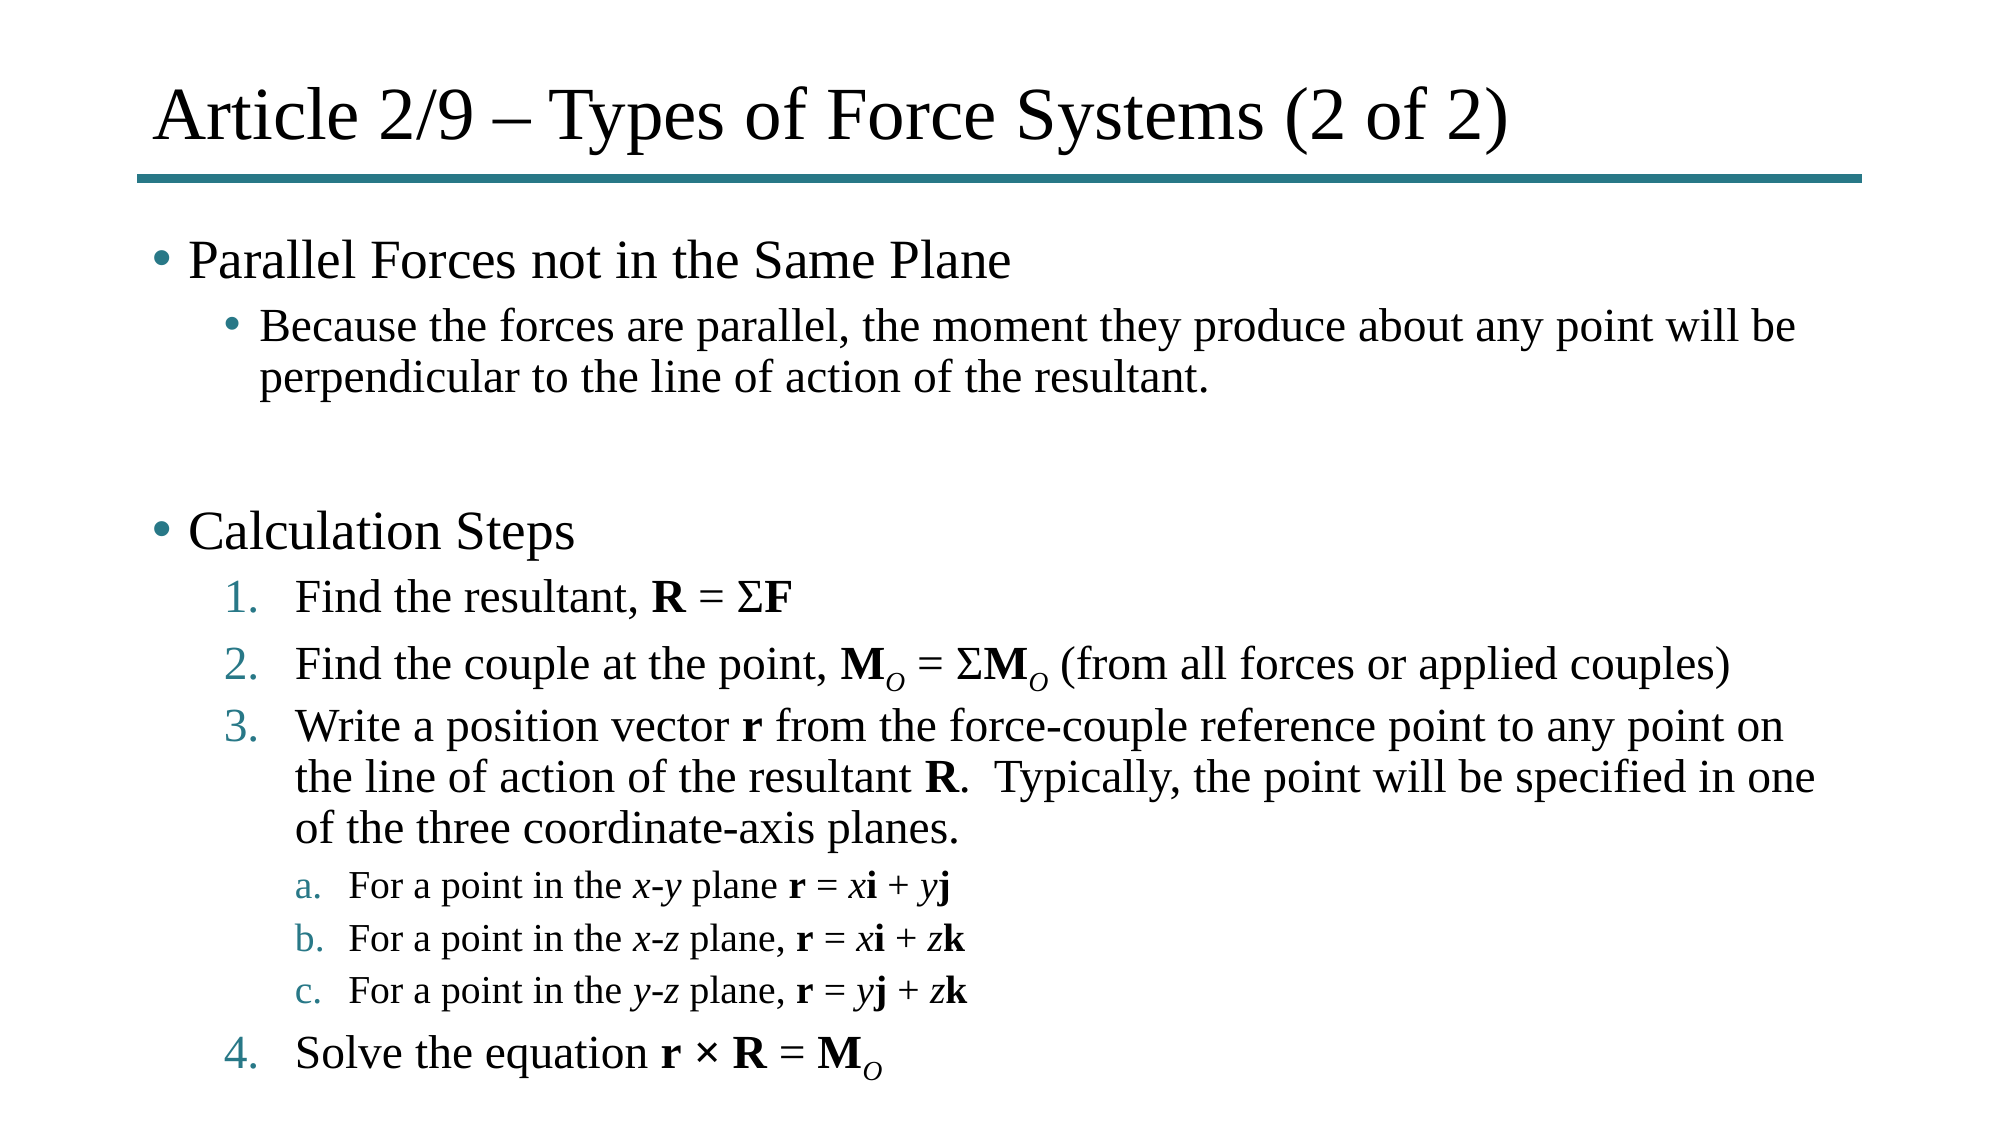

# Article 2/9 – Types of Force Systems (2 of 2)
Parallel Forces not in the Same Plane
Because the forces are parallel, the moment they produce about any point will be perpendicular to the line of action of the resultant.

Calculation Steps
Find the resultant, R = ΣF
Find the couple at the point, MO = ΣMO (from all forces or applied couples)
Write a position vector r from the force-couple reference point to any point on the line of action of the resultant R.  Typically, the point will be specified in one of the three coordinate-axis planes.
For a point in the x-y plane r = xi + yj
For a point in the x-z plane, r = xi + zk
For a point in the y-z plane, r = yj + zk
Solve the equation r × R = MO